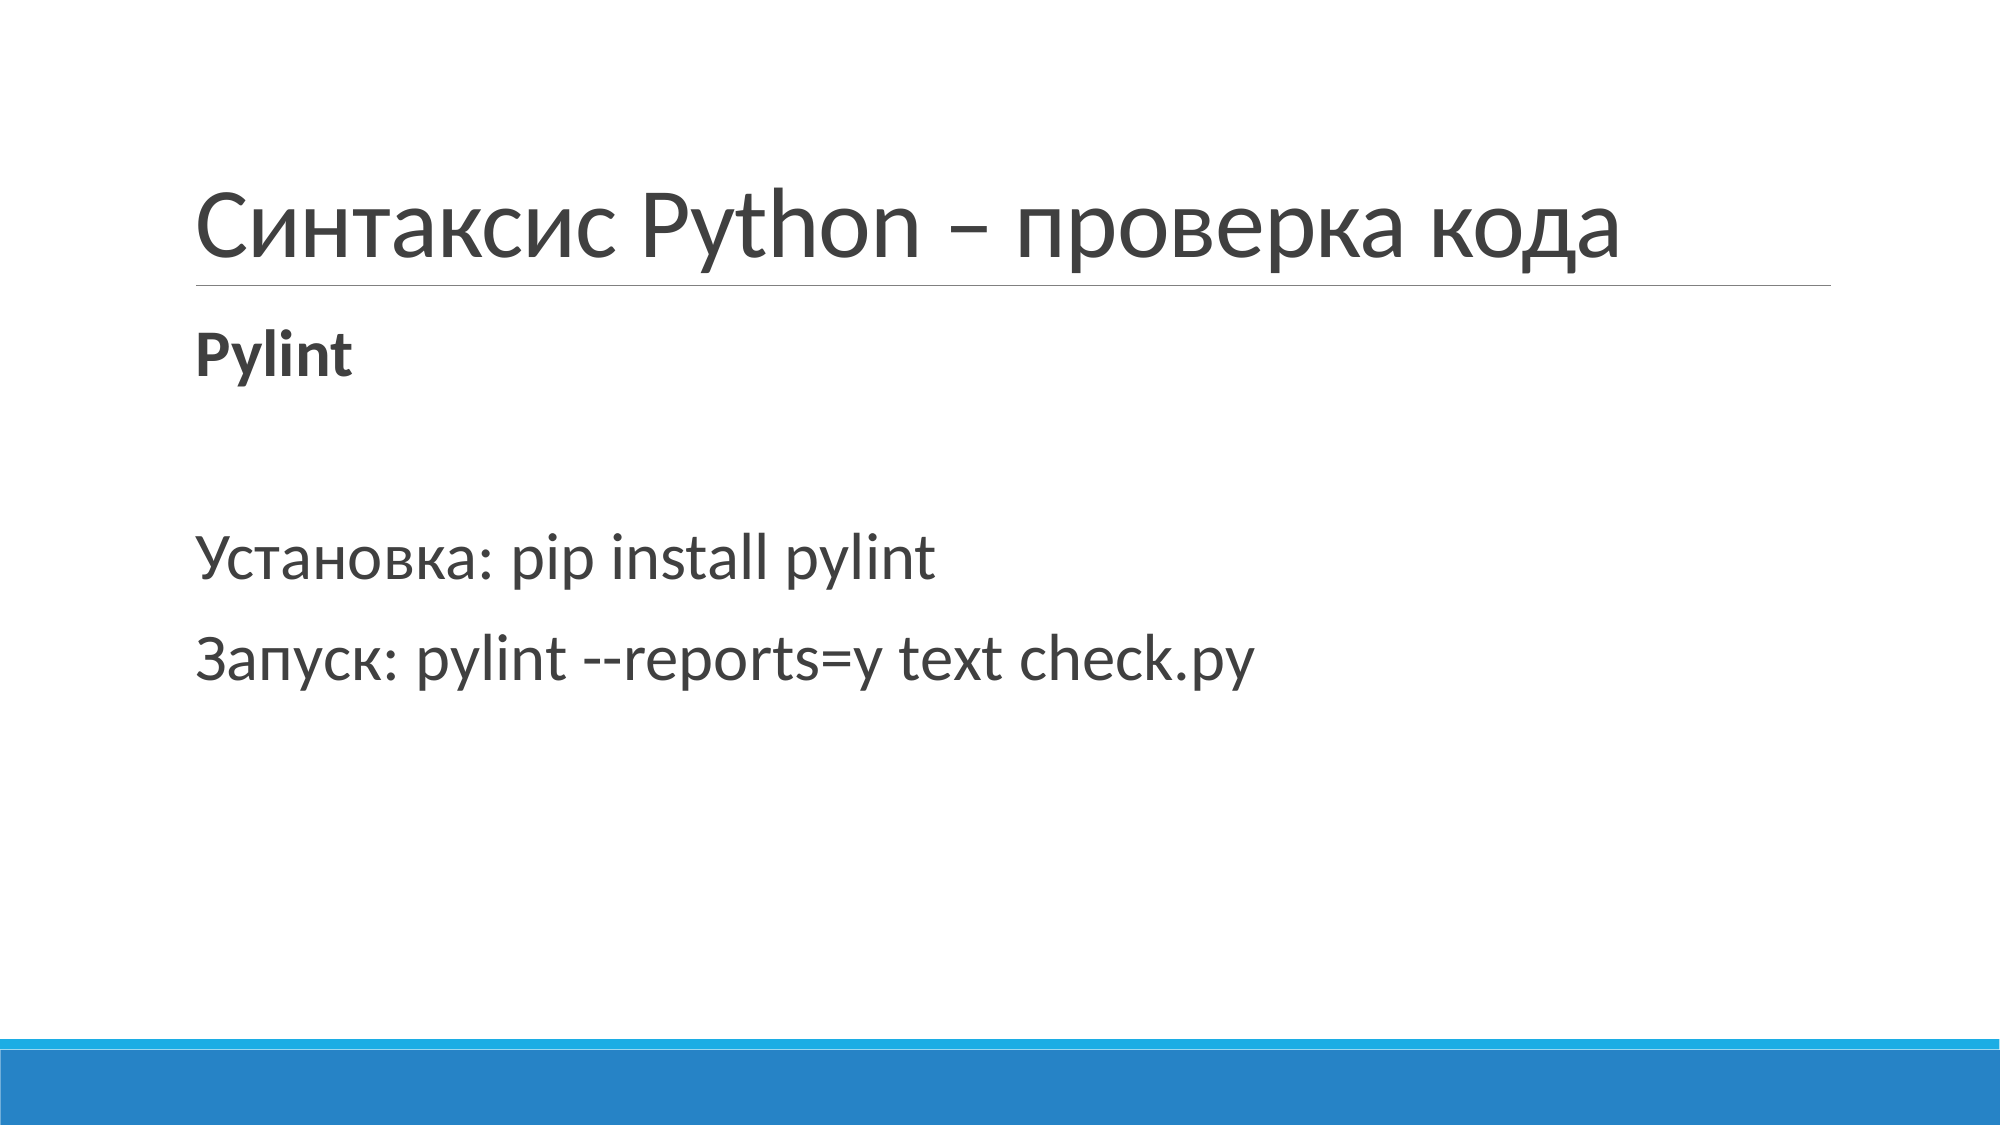

# Синтаксис Python – проверка кода
Pylint

Установка: pip install pylint
Запуск: pylint --reports=y text check.py